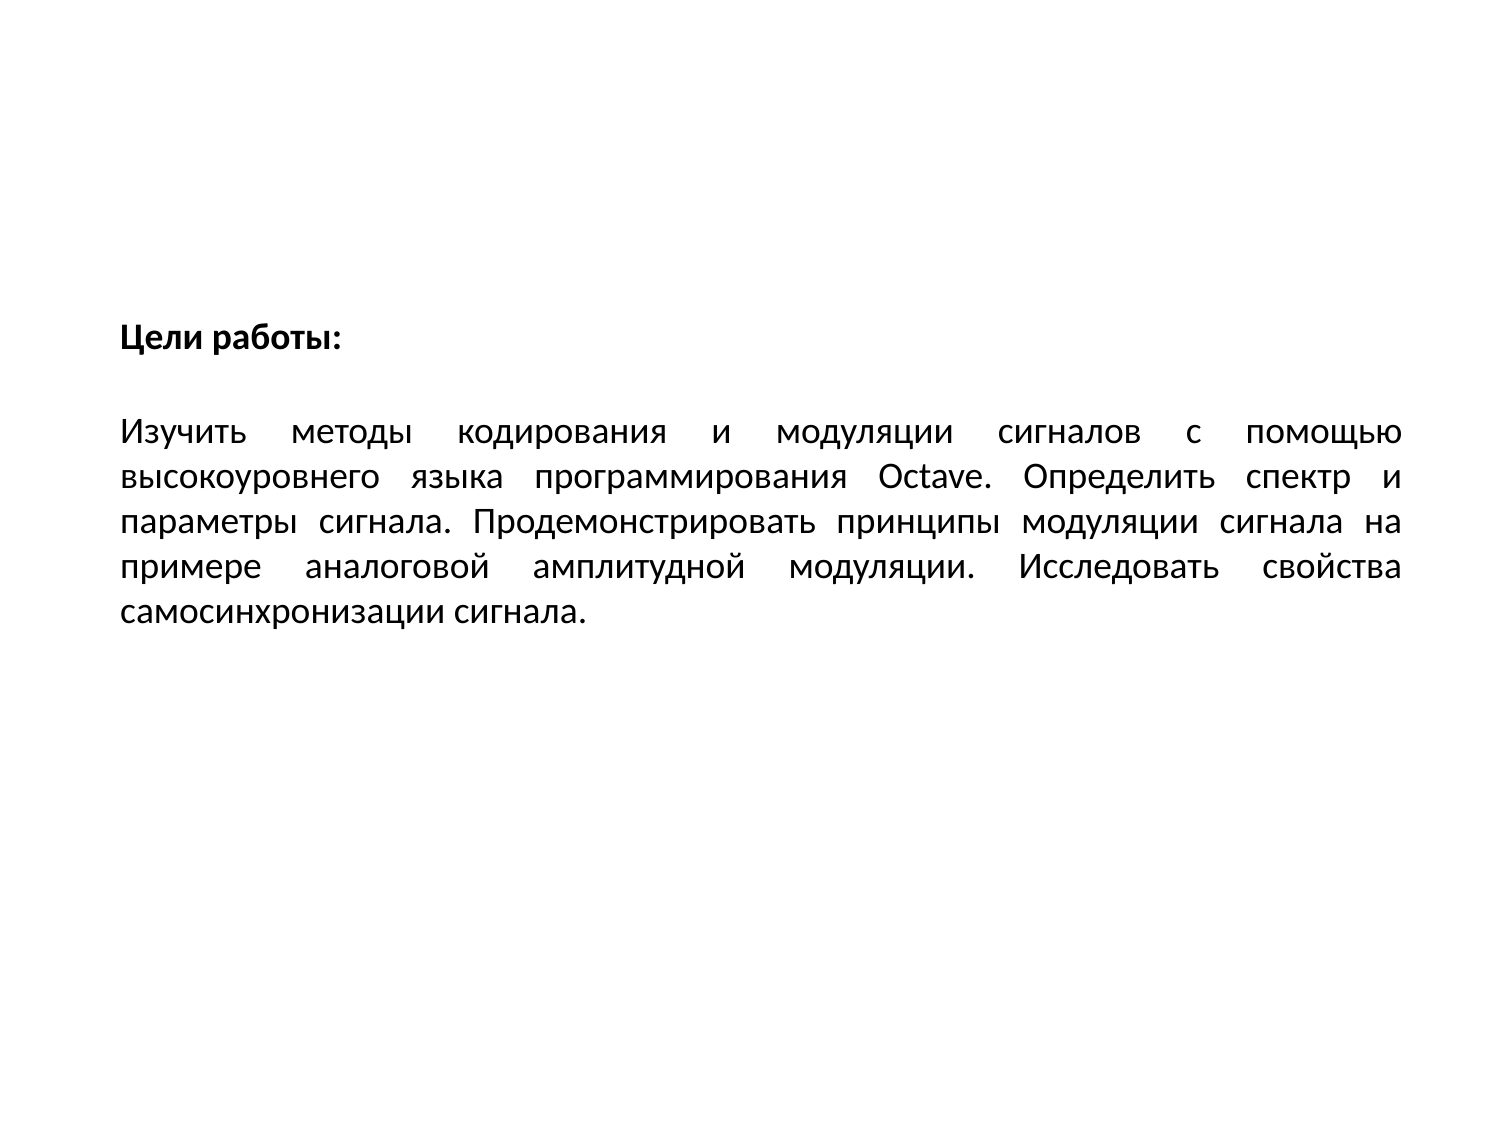

Цели работы:
Изучить методы кодирования и модуляции сигналов с помощью высокоуровнего языка программирования Octave. Определить спектр и параметры сигнала. Продемонстрировать принципы модуляции сигнала на примере аналоговой амплитудной модуляции. Исследовать свойства самосинхронизации сигнала.